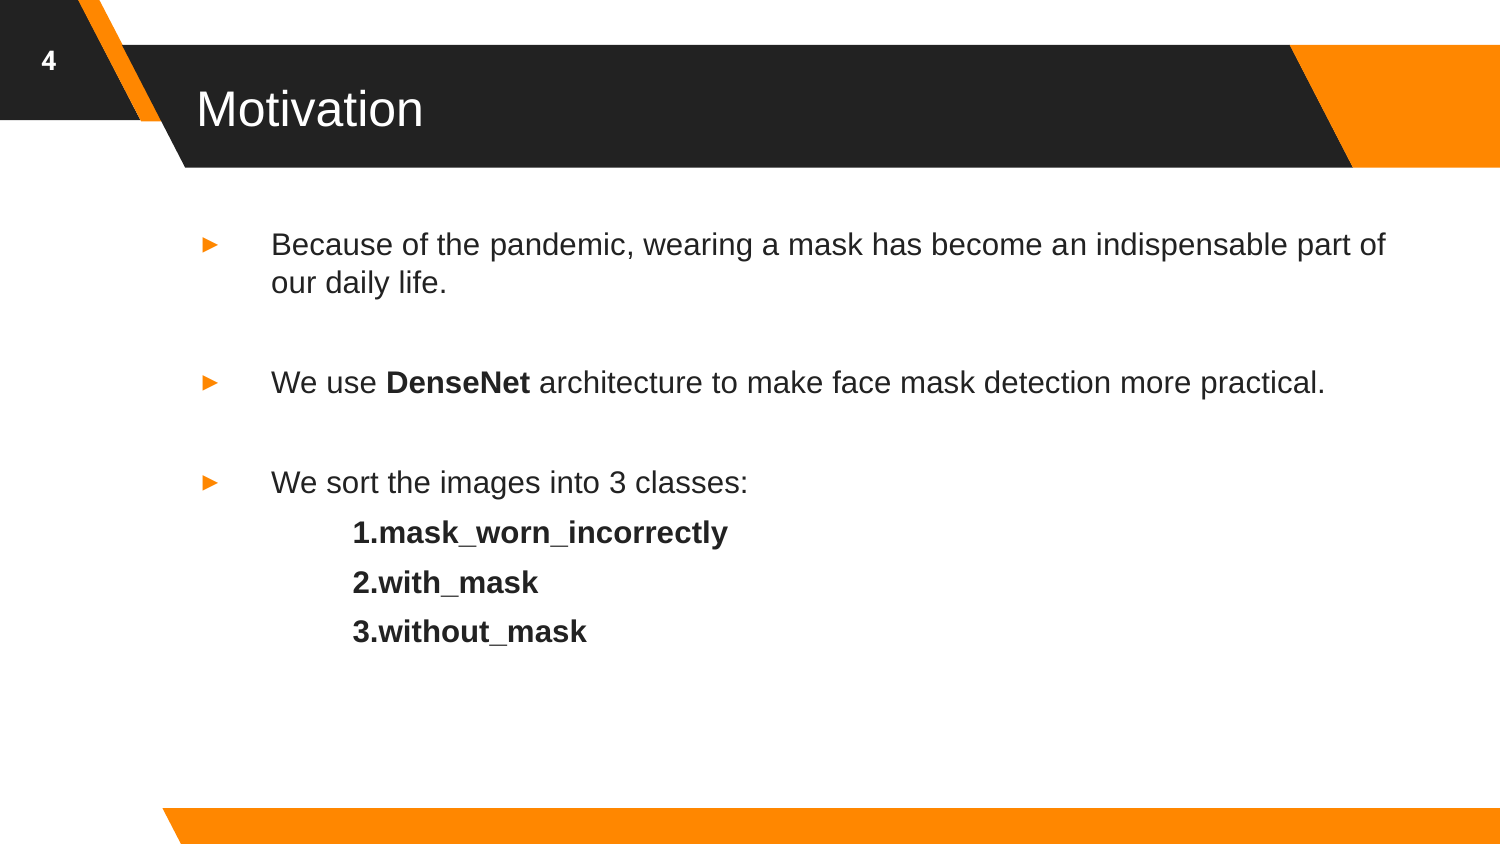

4
# Motivation
Because of the pandemic, wearing a mask has become an indispensable part of our daily life.

We use DenseNet architecture to make face mask detection more practical.

We sort the images into 3 classes:
       	1.mask_worn_incorrectly
       	2.with_mask
       	3.without_mask